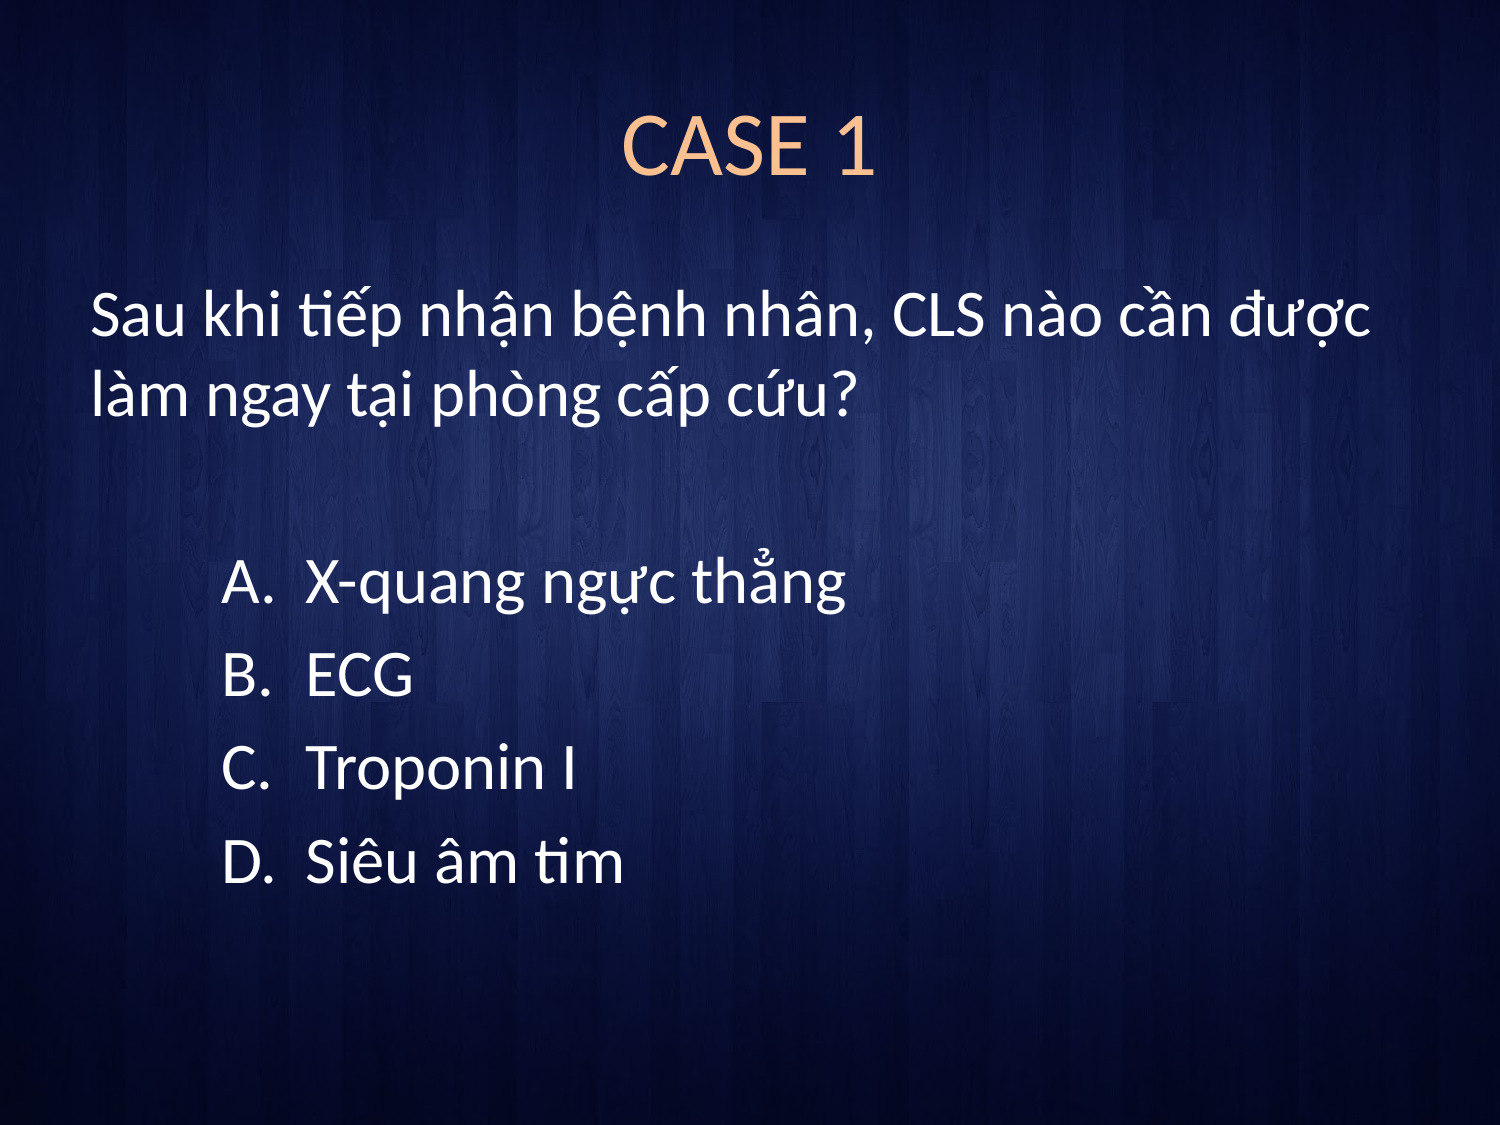

# CASE 1
Sau khi tiếp nhận bệnh nhân, CLS nào cần được làm ngay tại phòng cấp cứu?

X-quang ngực thẳng
ECG
Troponin I
Siêu âm tim